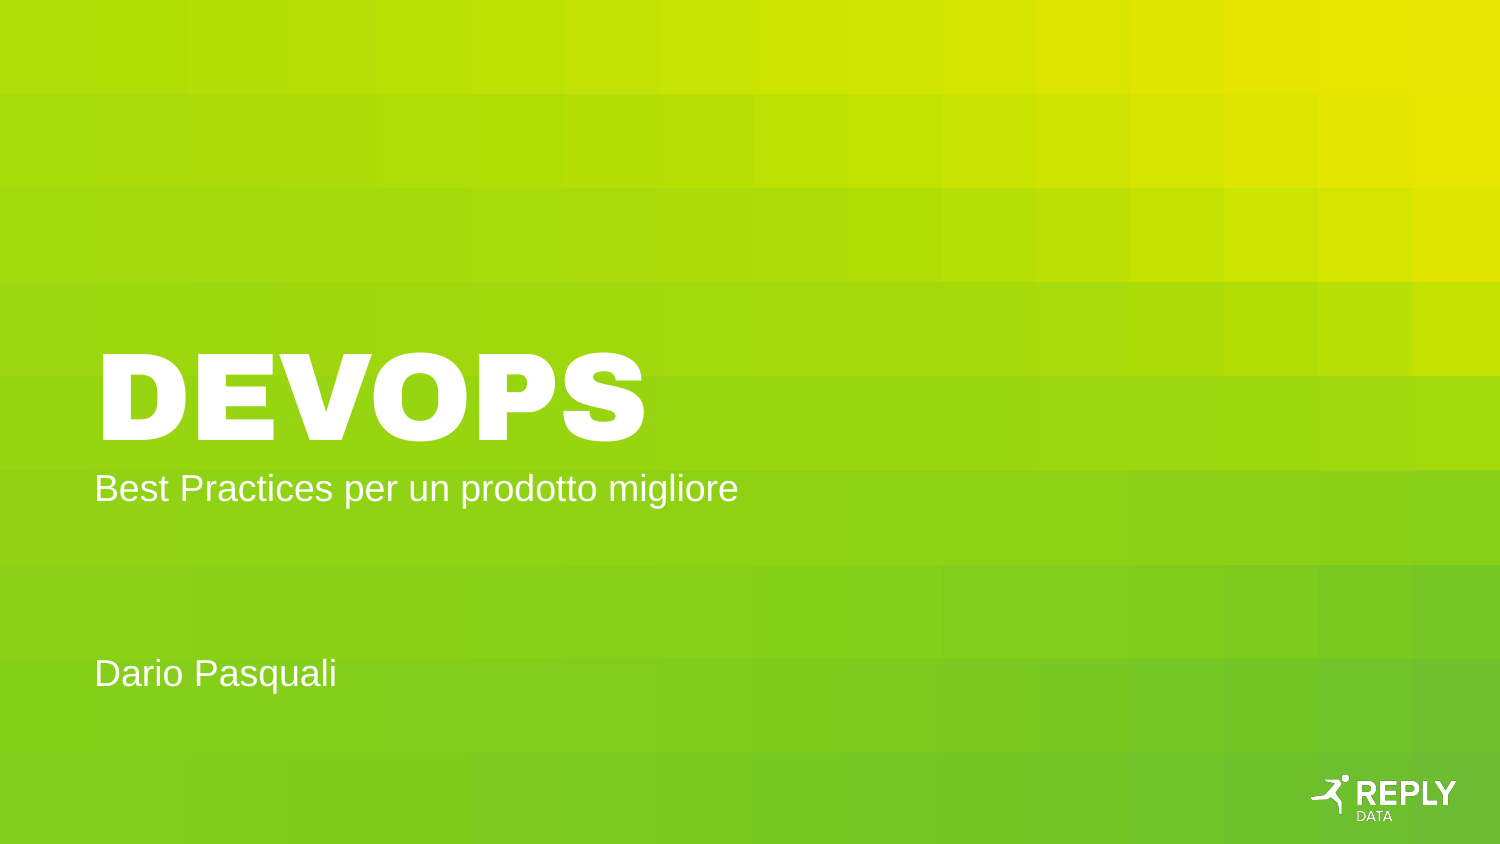

# DEVOPS
Best Practices per un prodotto migliore
Dario Pasquali